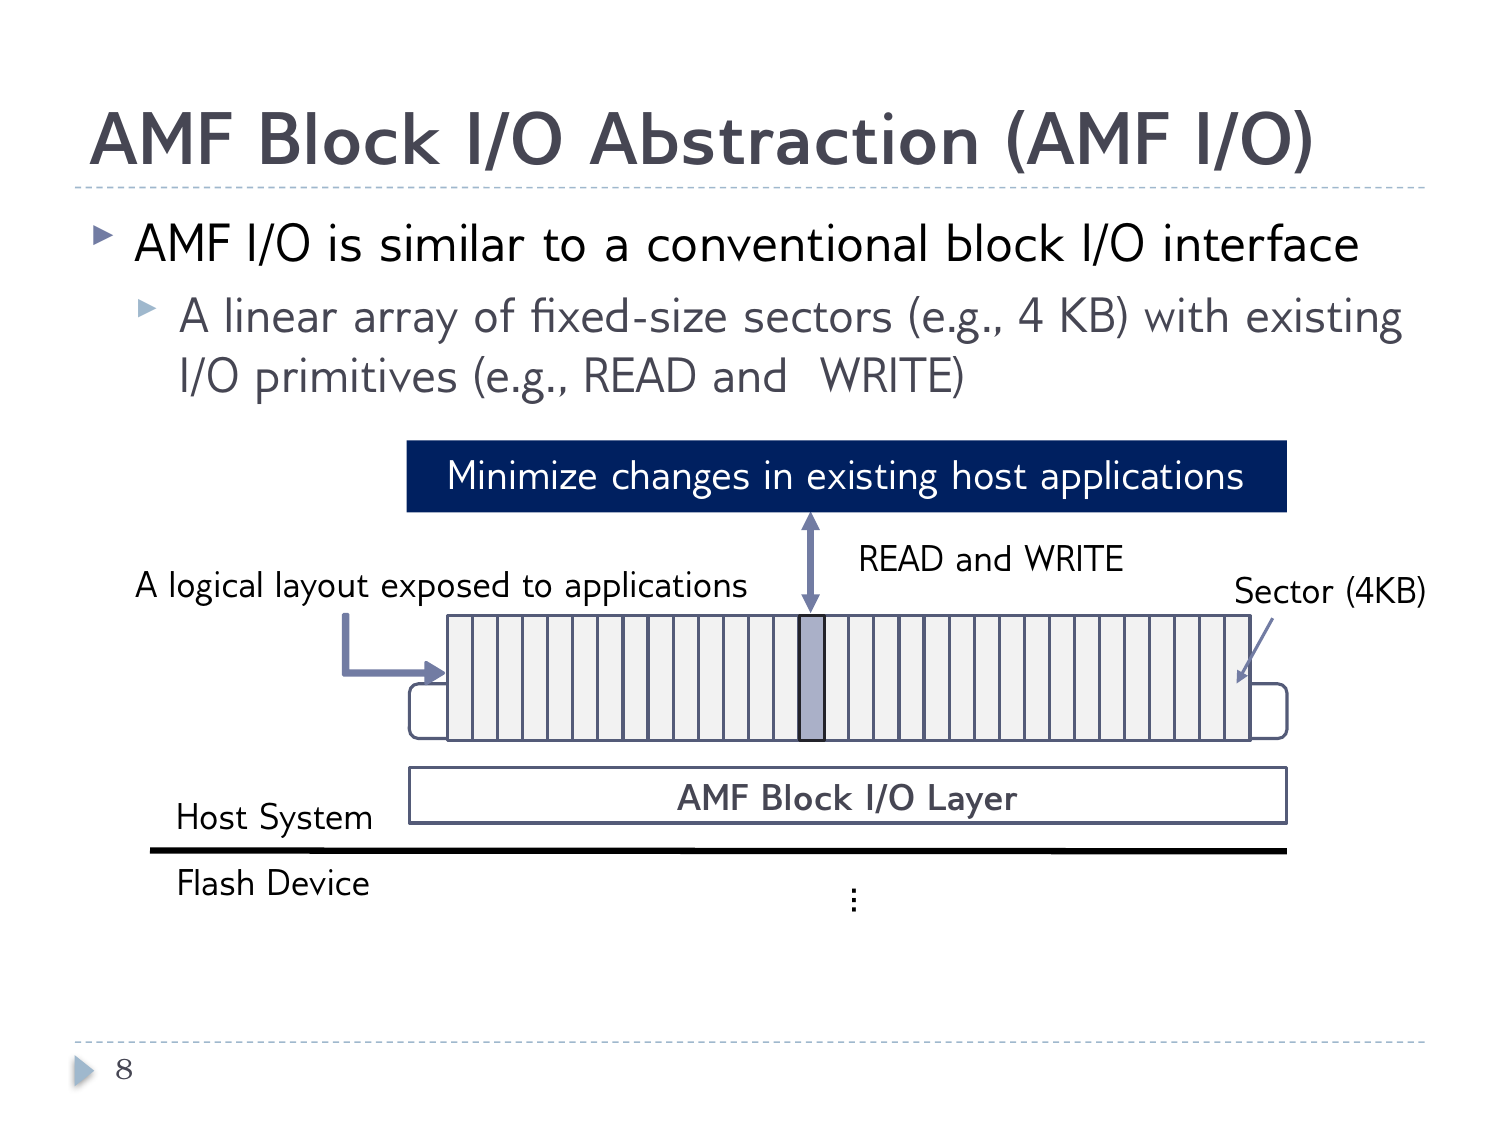

# AMF Block I/O Abstraction (AMF I/O)
AMF I/O is similar to a conventional block I/O interface
A linear array of fixed-size sectors (e.g., 4 KB) with existing I/O primitives (e.g., READ and  WRITE)
Minimize changes in existing host applications
READ and WRITE
A logical layout exposed to applications
    Sector (4KB)

Host Applications
AMF Block I/O Layer
Host System
Flash Device
…
8